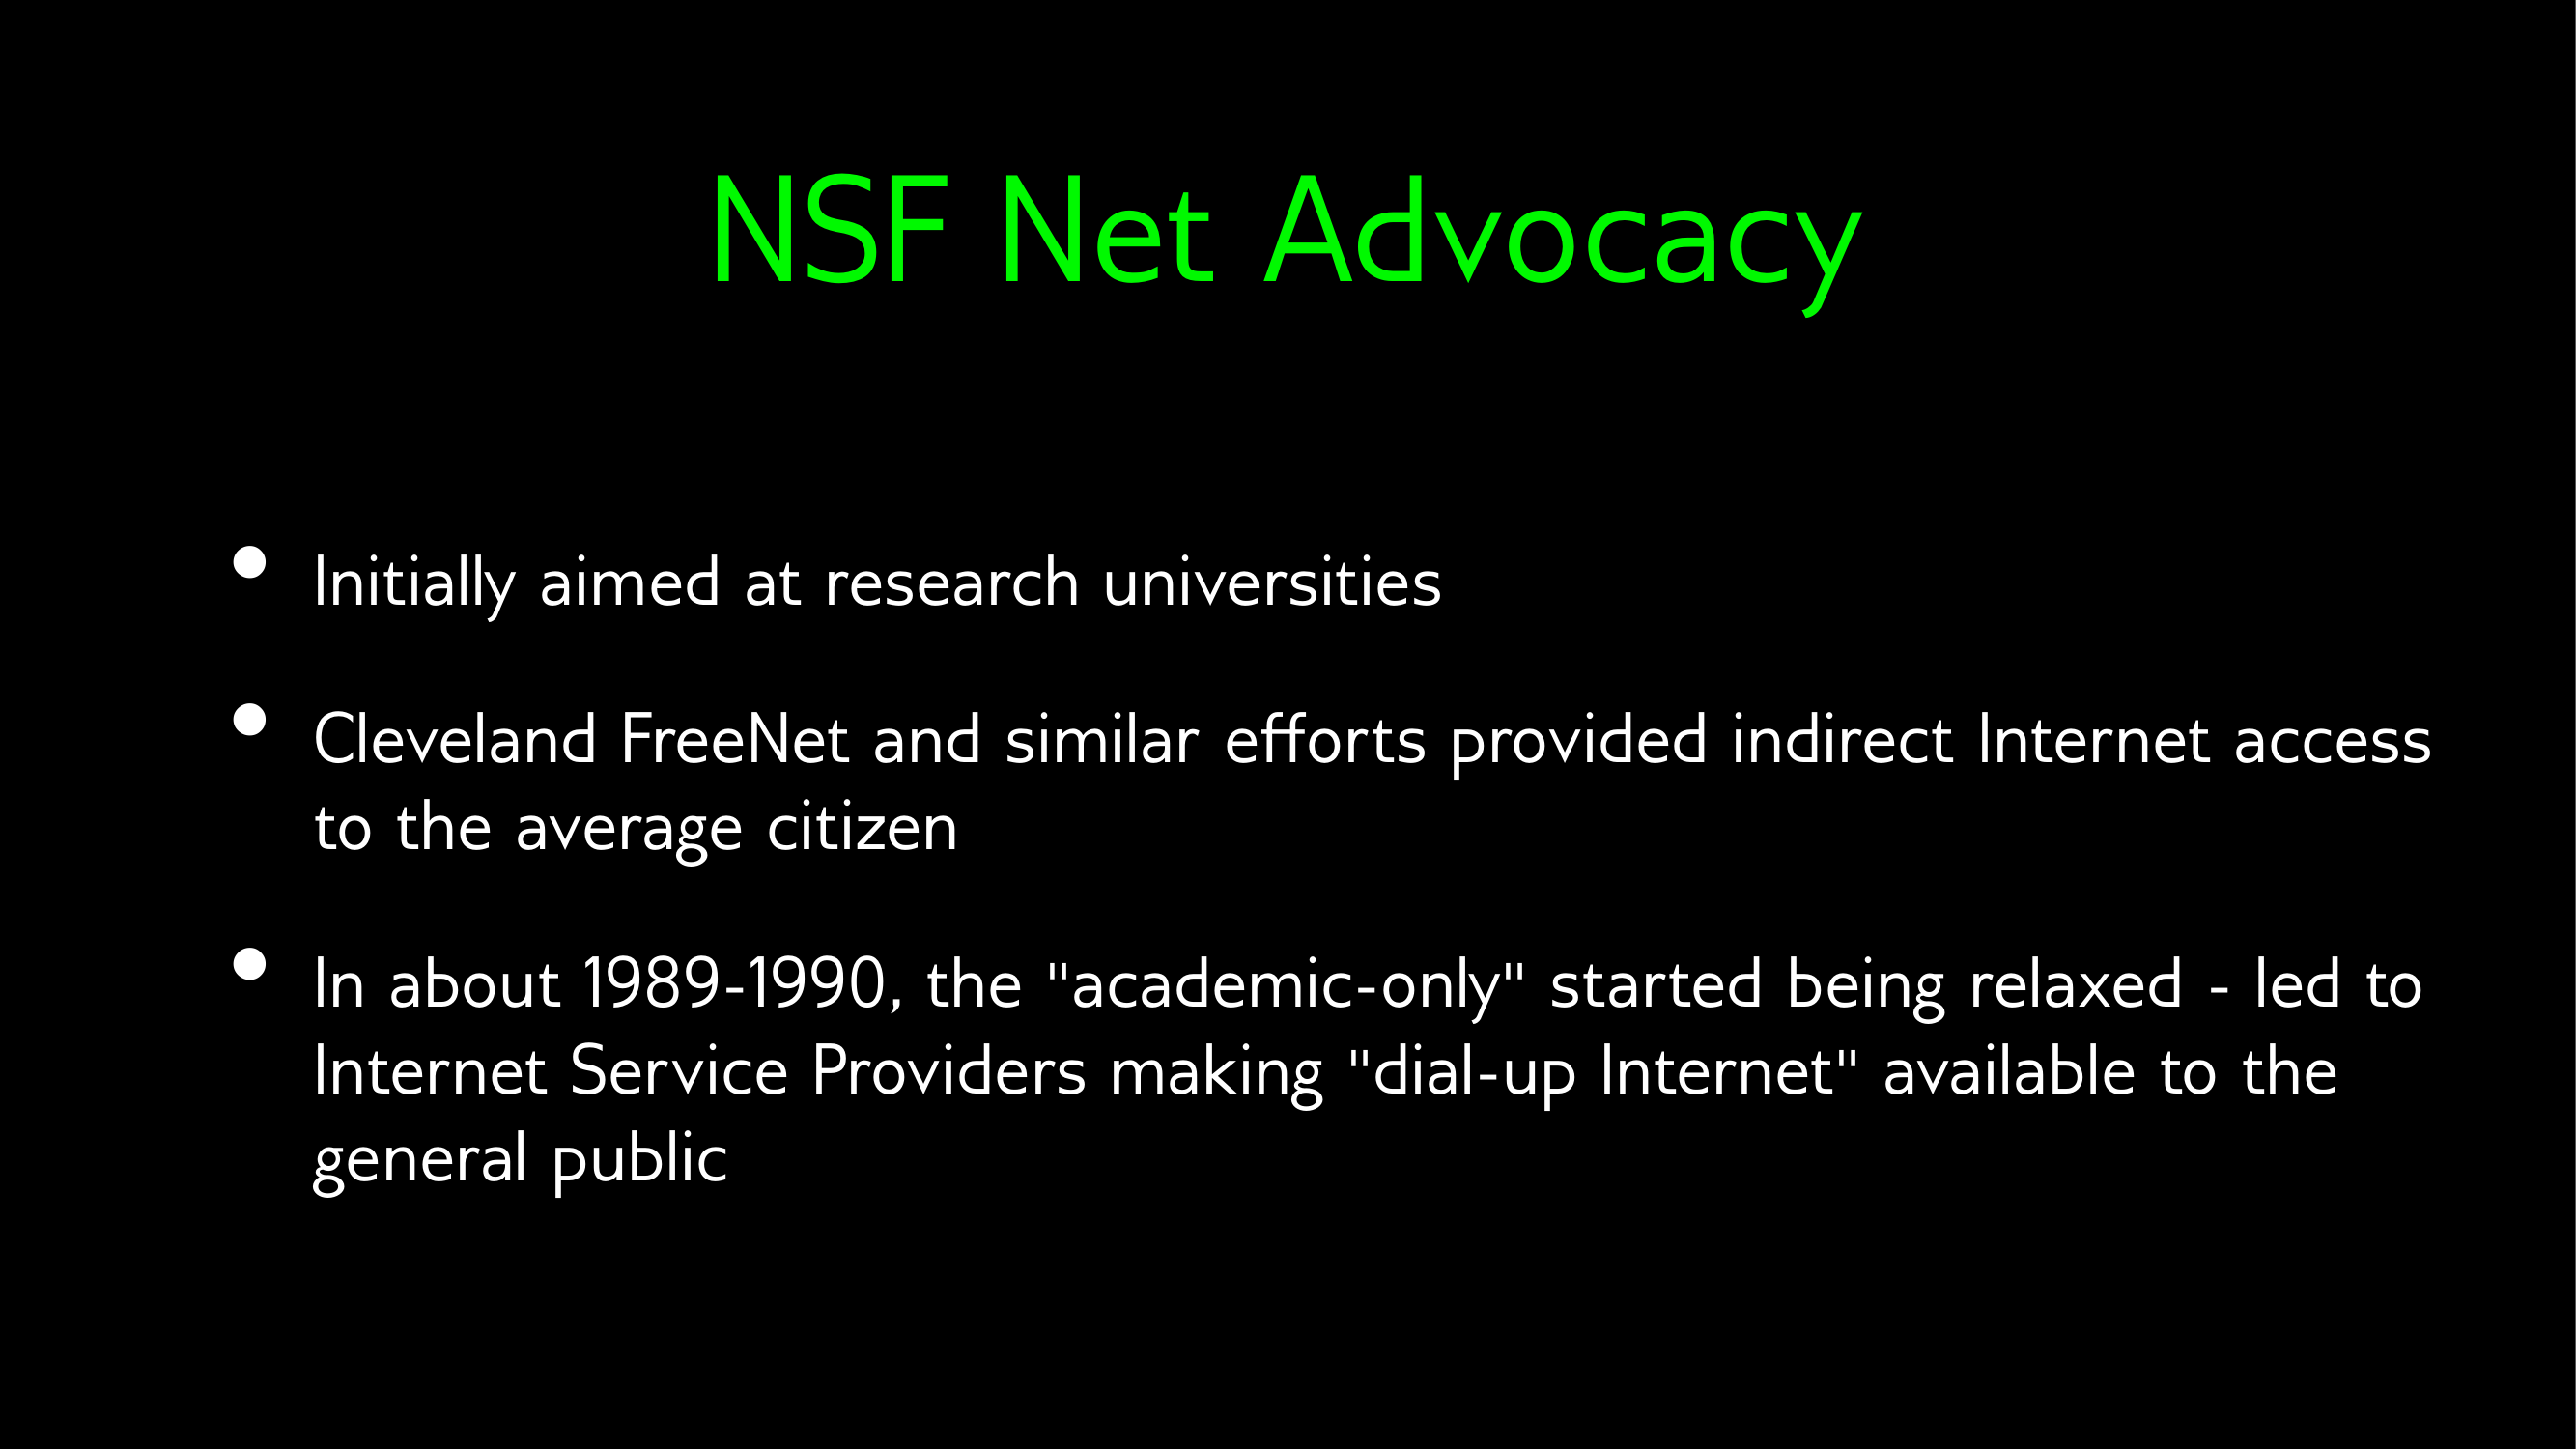

# NSF Net Advocacy
Initially aimed at research universities
Cleveland FreeNet and similar efforts provided indirect Internet access to the average citizen
In about 1989-1990, the "academic-only" started being relaxed - led to Internet Service Providers making "dial-up Internet" available to the general public